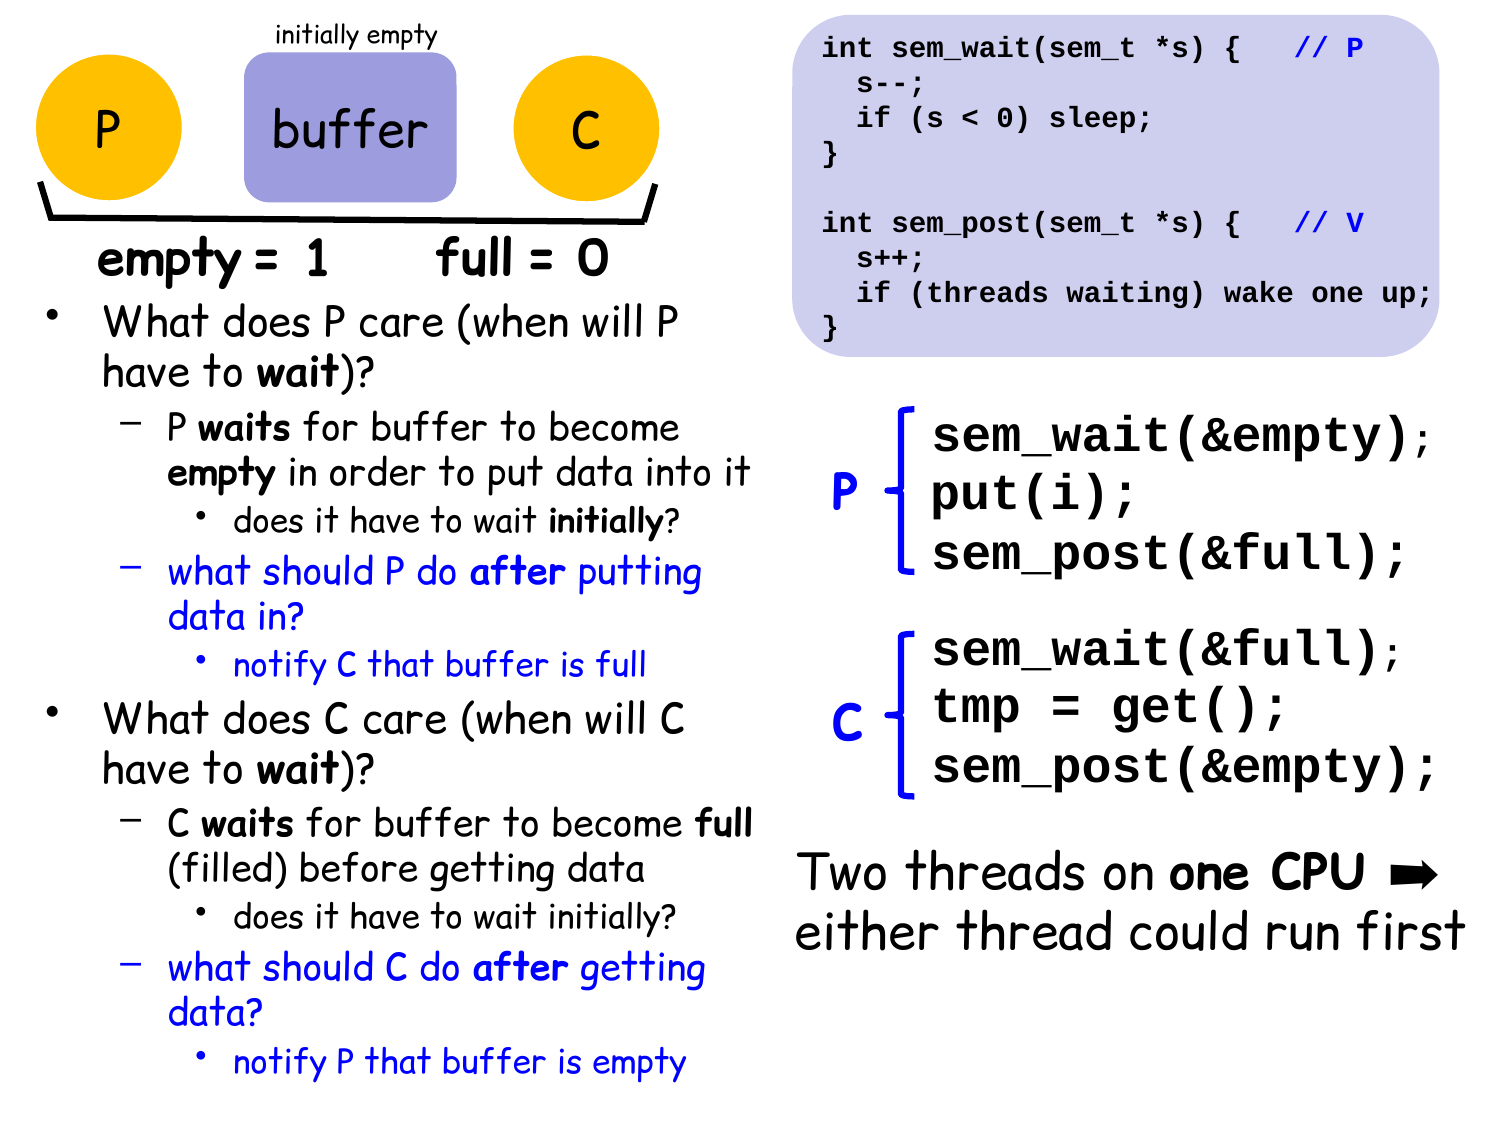

initially empty

int sem_wait(sem_t *s) {   // P
  s--;
  if (s < 0) sleep;
}

int sem_post(sem_t *s) {   // V
  s++;
  if (threads waiting) wake one up;
}

P
buffer
C
empty
= 1
full
= 0
What does P care (when will P have to wait)?
P waits for buffer to become empty in order to put data into it
does it have to wait initially?
what should P do after putting data in?
notify C that buffer is full
What does C care (when will C have to wait)?
C waits for buffer to become full (filled) before getting data
does it have to wait initially?
what should C do after getting data?
notify P that buffer is empty
sem_wait(&empty);

P
put(i);
sem_post(&full);
sem_wait(&full);

tmp = get();
C
sem_post(&empty);
Two threads on one CPU ➡️ either thread could run first